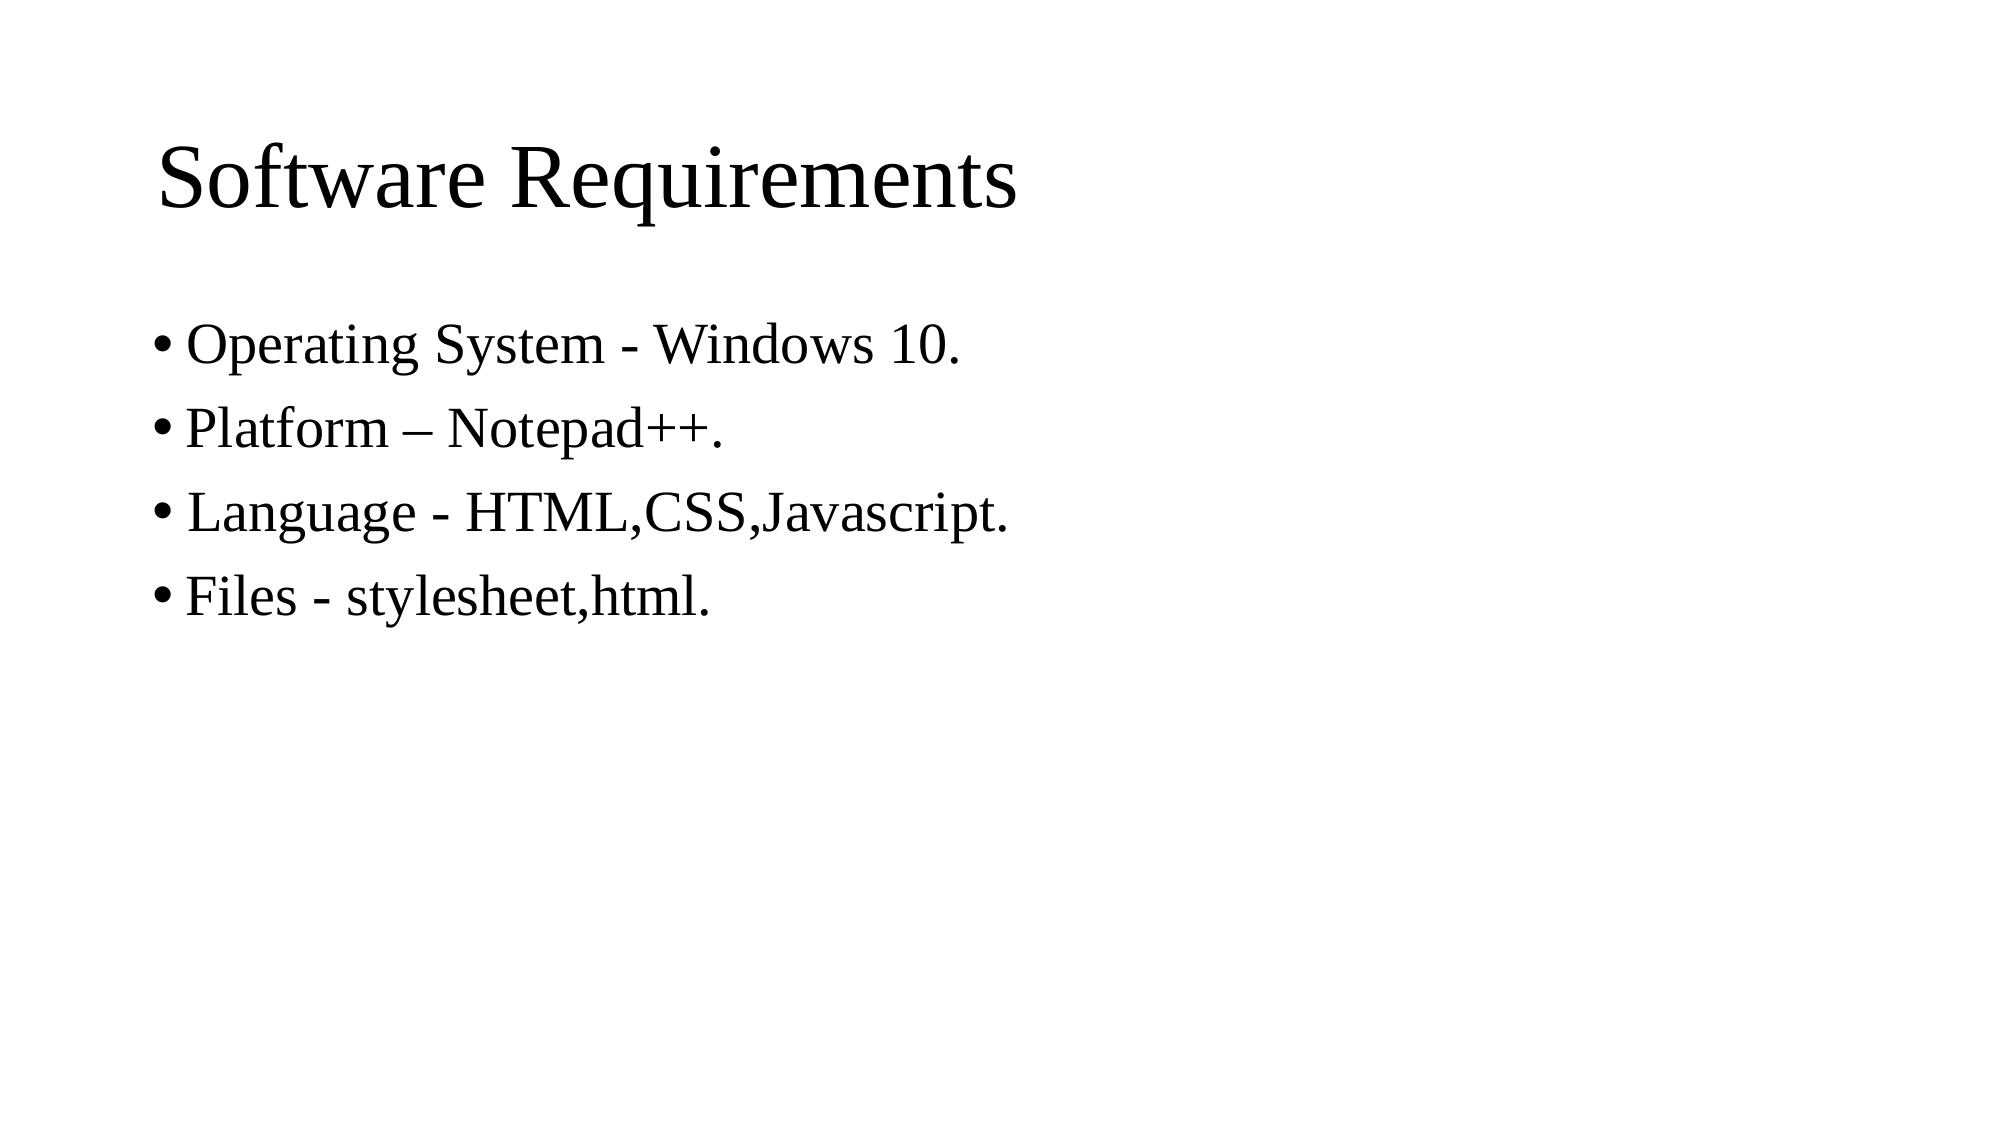

Software Requirements
•
Operating System - Windows 10.
•
Platform – Notepad++.
•
Language - HTML,CSS,Javascript.
•
Files - stylesheet,html.
# Click to edit Master title style
Click to edit Master subtitle style